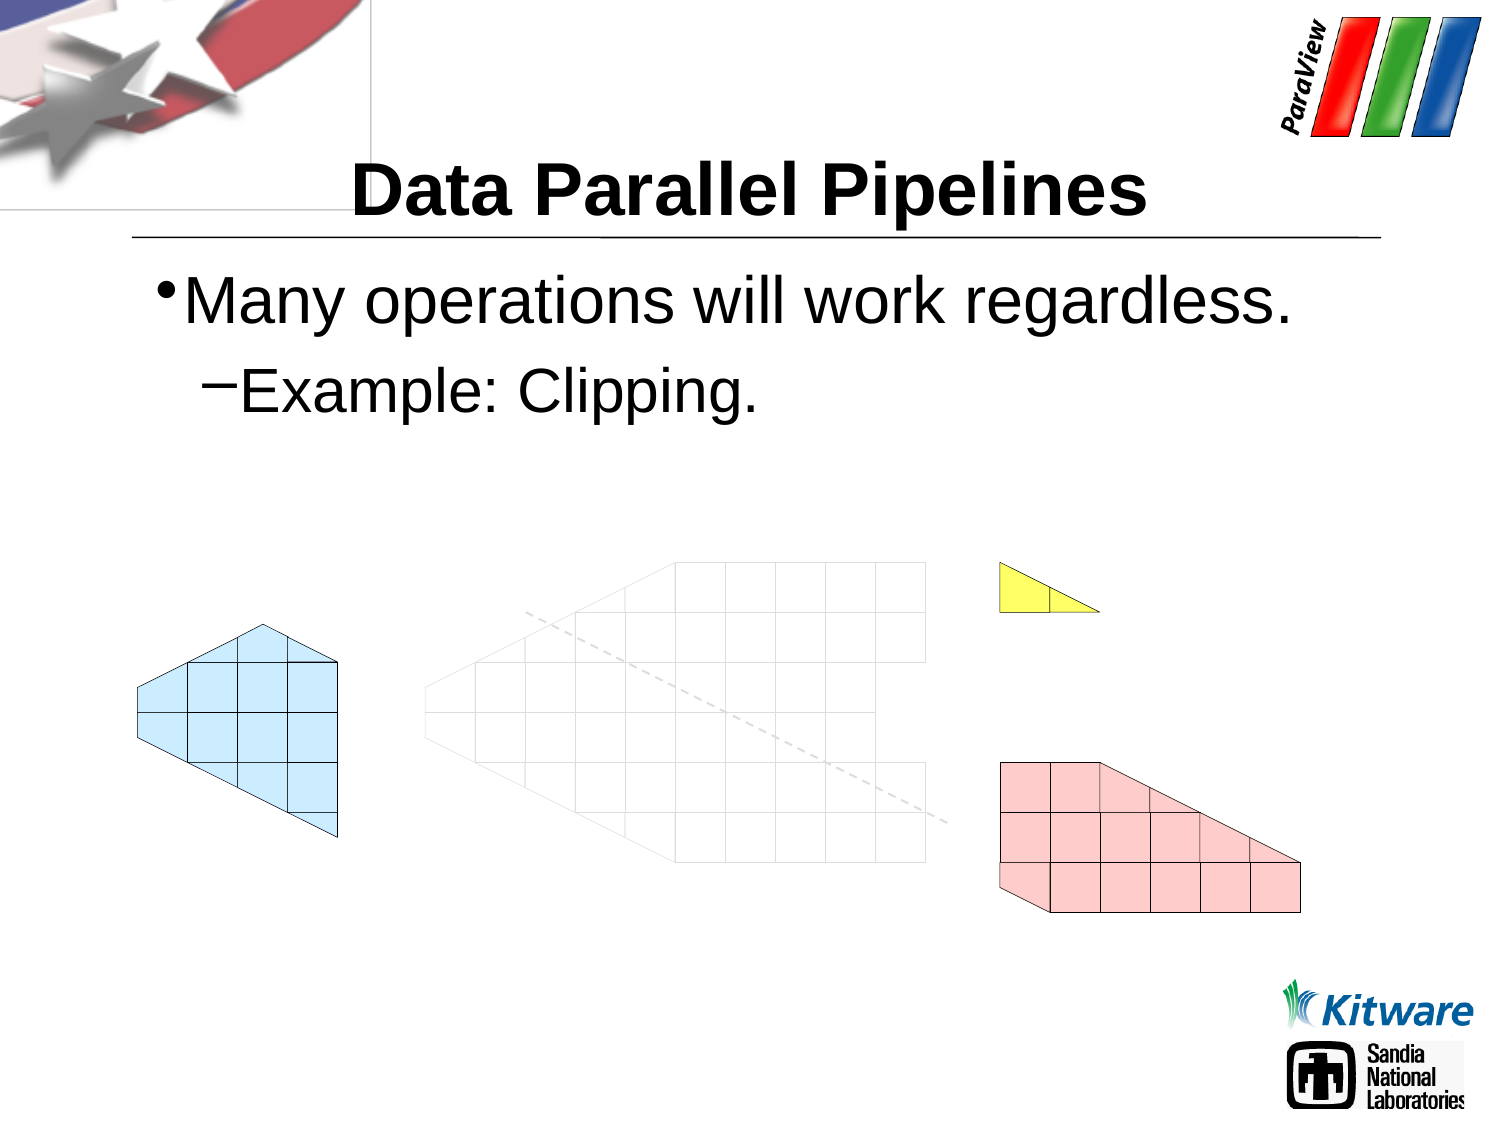

# Data Parallel Pipelines
Many operations will work regardless.
Example: Clipping.